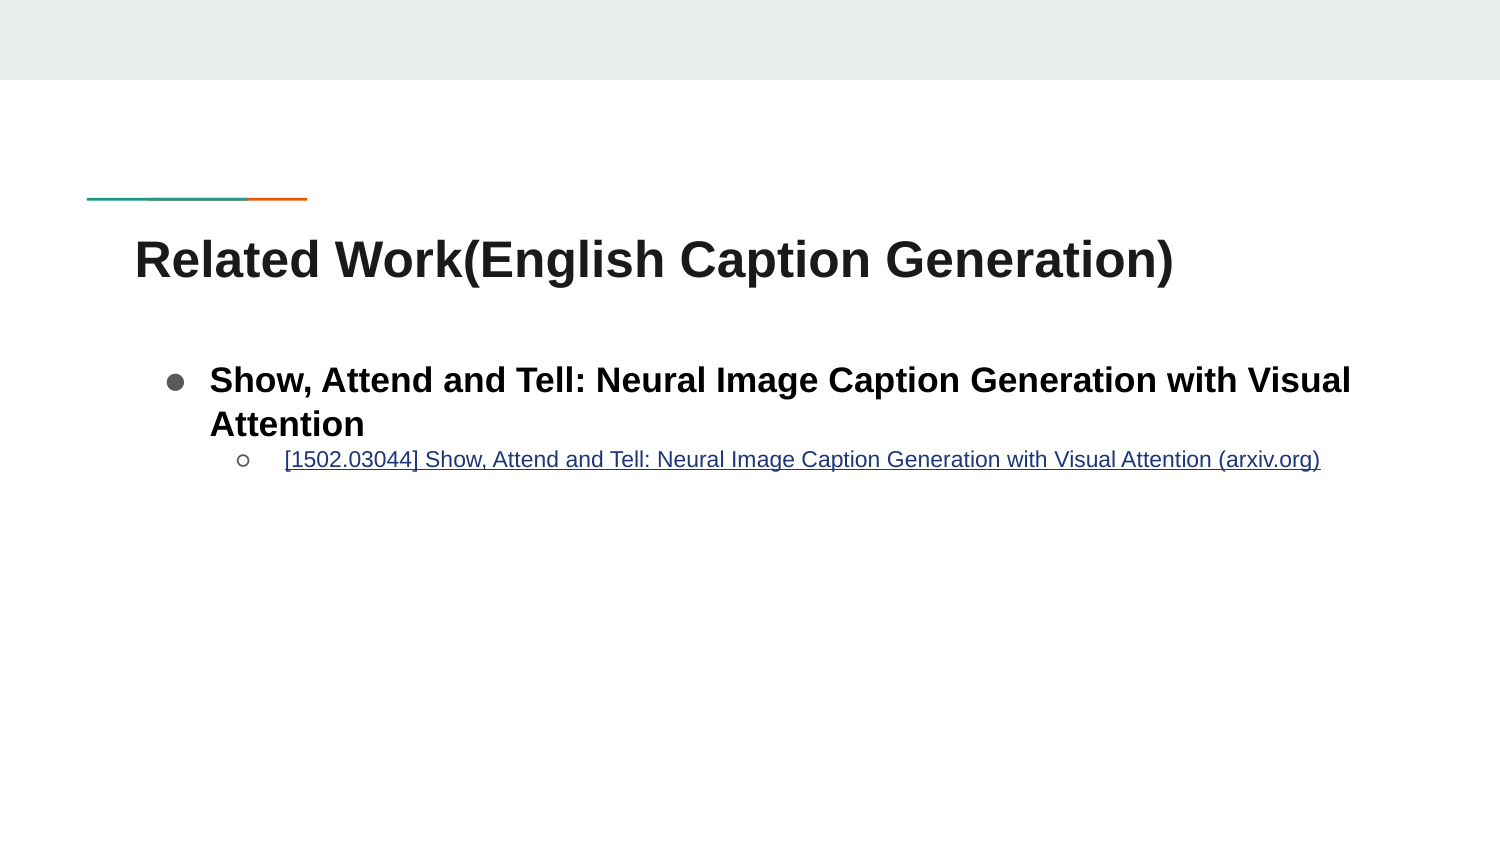

# Related Work(English Caption Generation)
Show, Attend and Tell: Neural Image Caption Generation with Visual Attention
[1502.03044] Show, Attend and Tell: Neural Image Caption Generation with Visual Attention (arxiv.org)